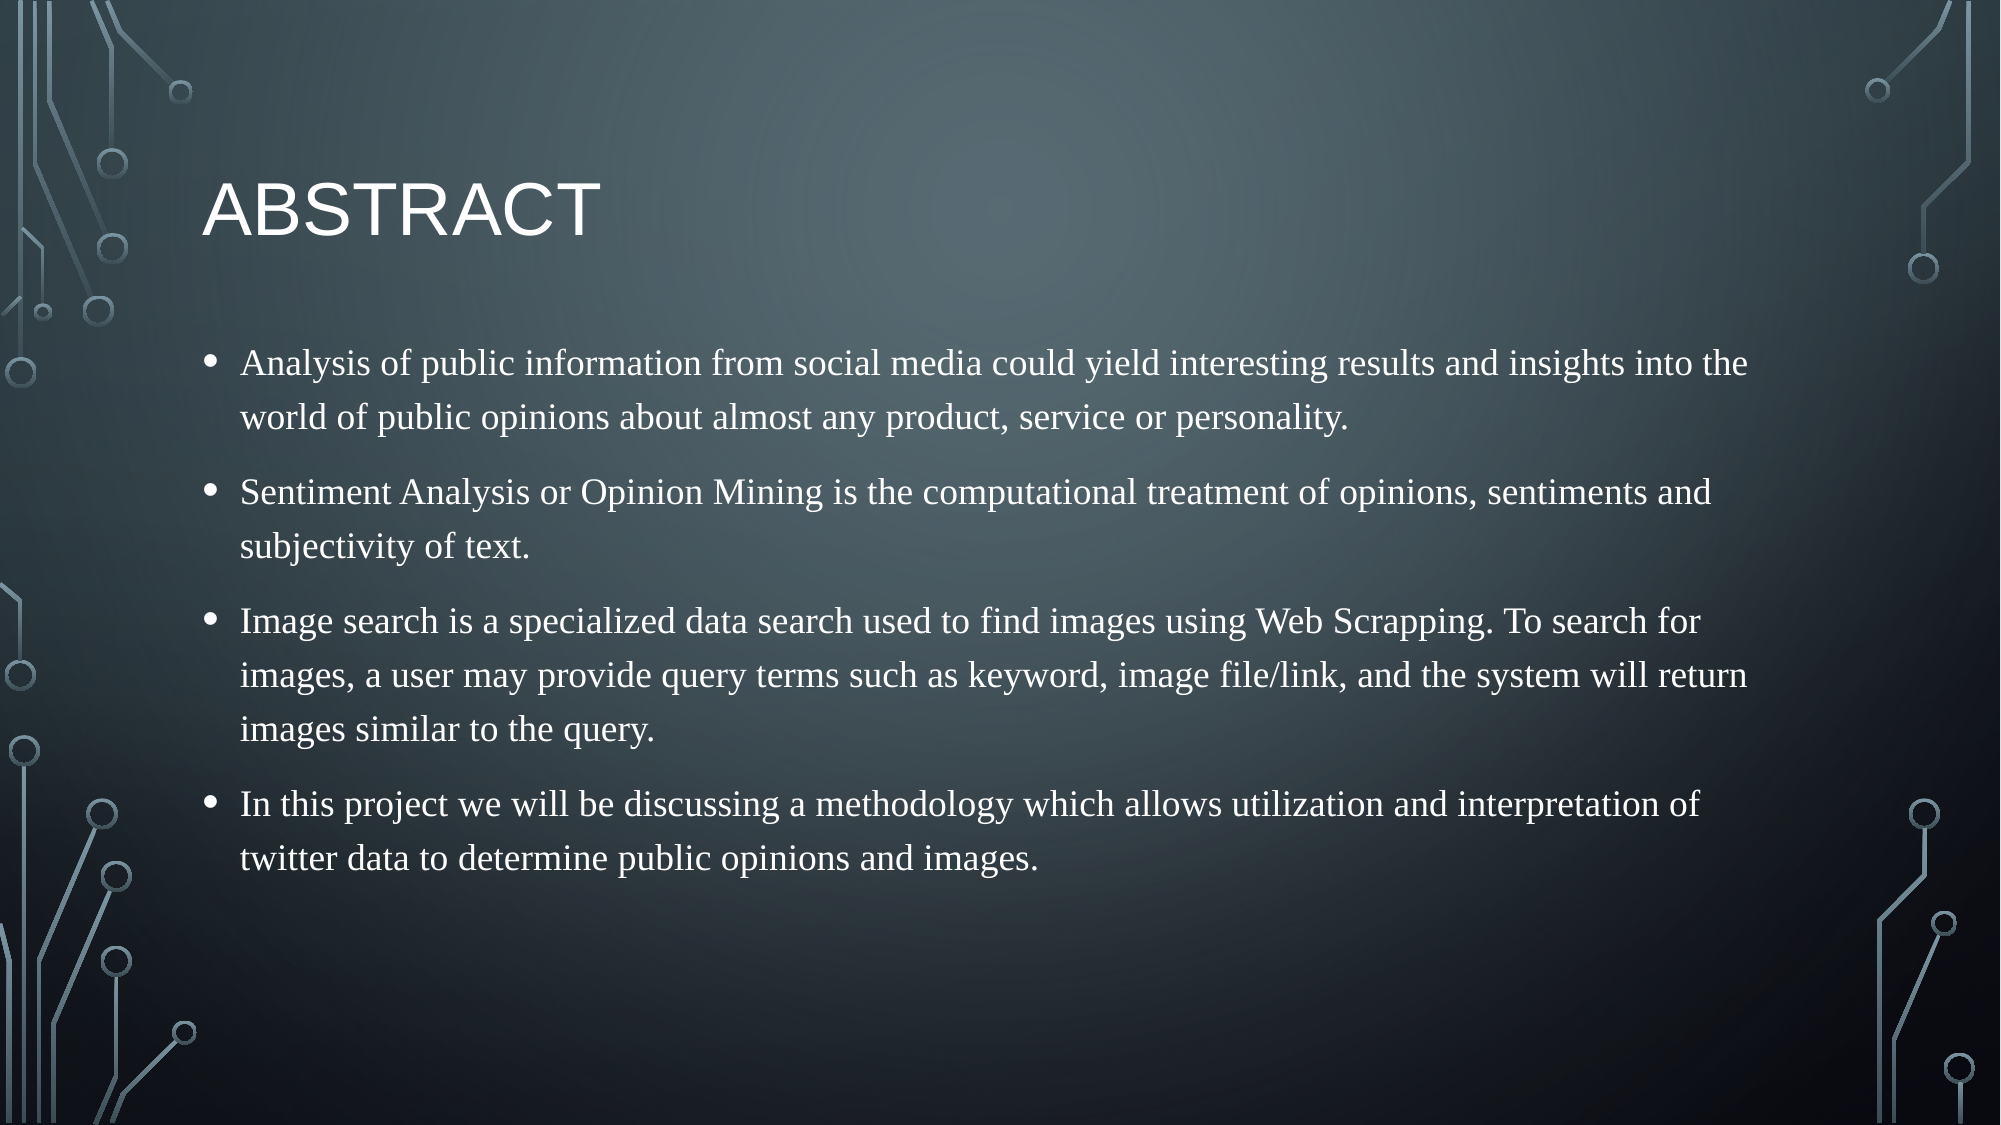

# Abstract
Analysis of public information from social media could yield interesting results and insights into the world of public opinions about almost any product, service or personality.
Sentiment Analysis or Opinion Mining is the computational treatment of opinions, sentiments and subjectivity of text.
Image search is a specialized data search used to find images using Web Scrapping. To search for images, a user may provide query terms such as keyword, image file/link, and the system will return images similar to the query.
In this project we will be discussing a methodology which allows utilization and interpretation of twitter data to determine public opinions and images.